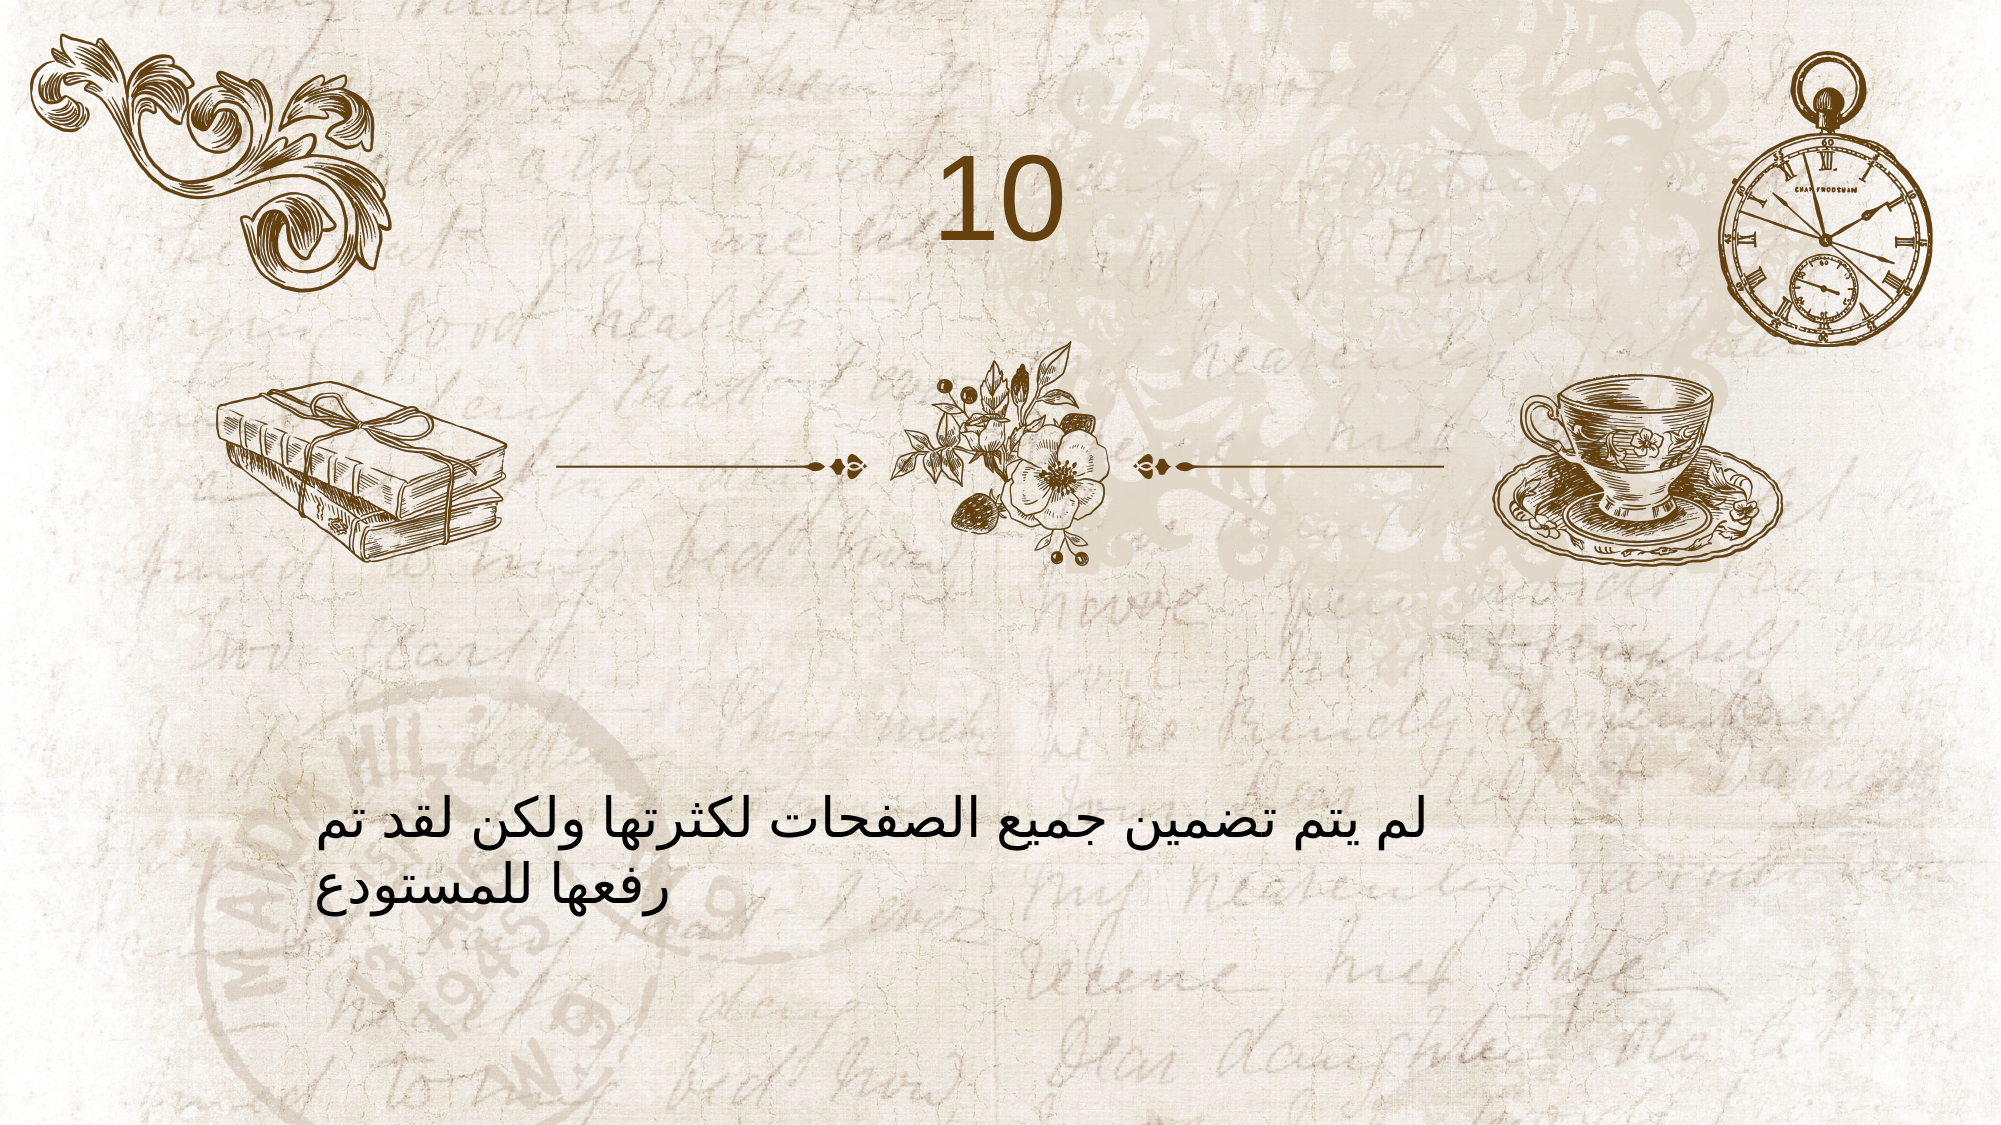

10

لم يتم تضمين جميع الصفحات لكثرتها ولكن لقد تم رفعها للمستودع